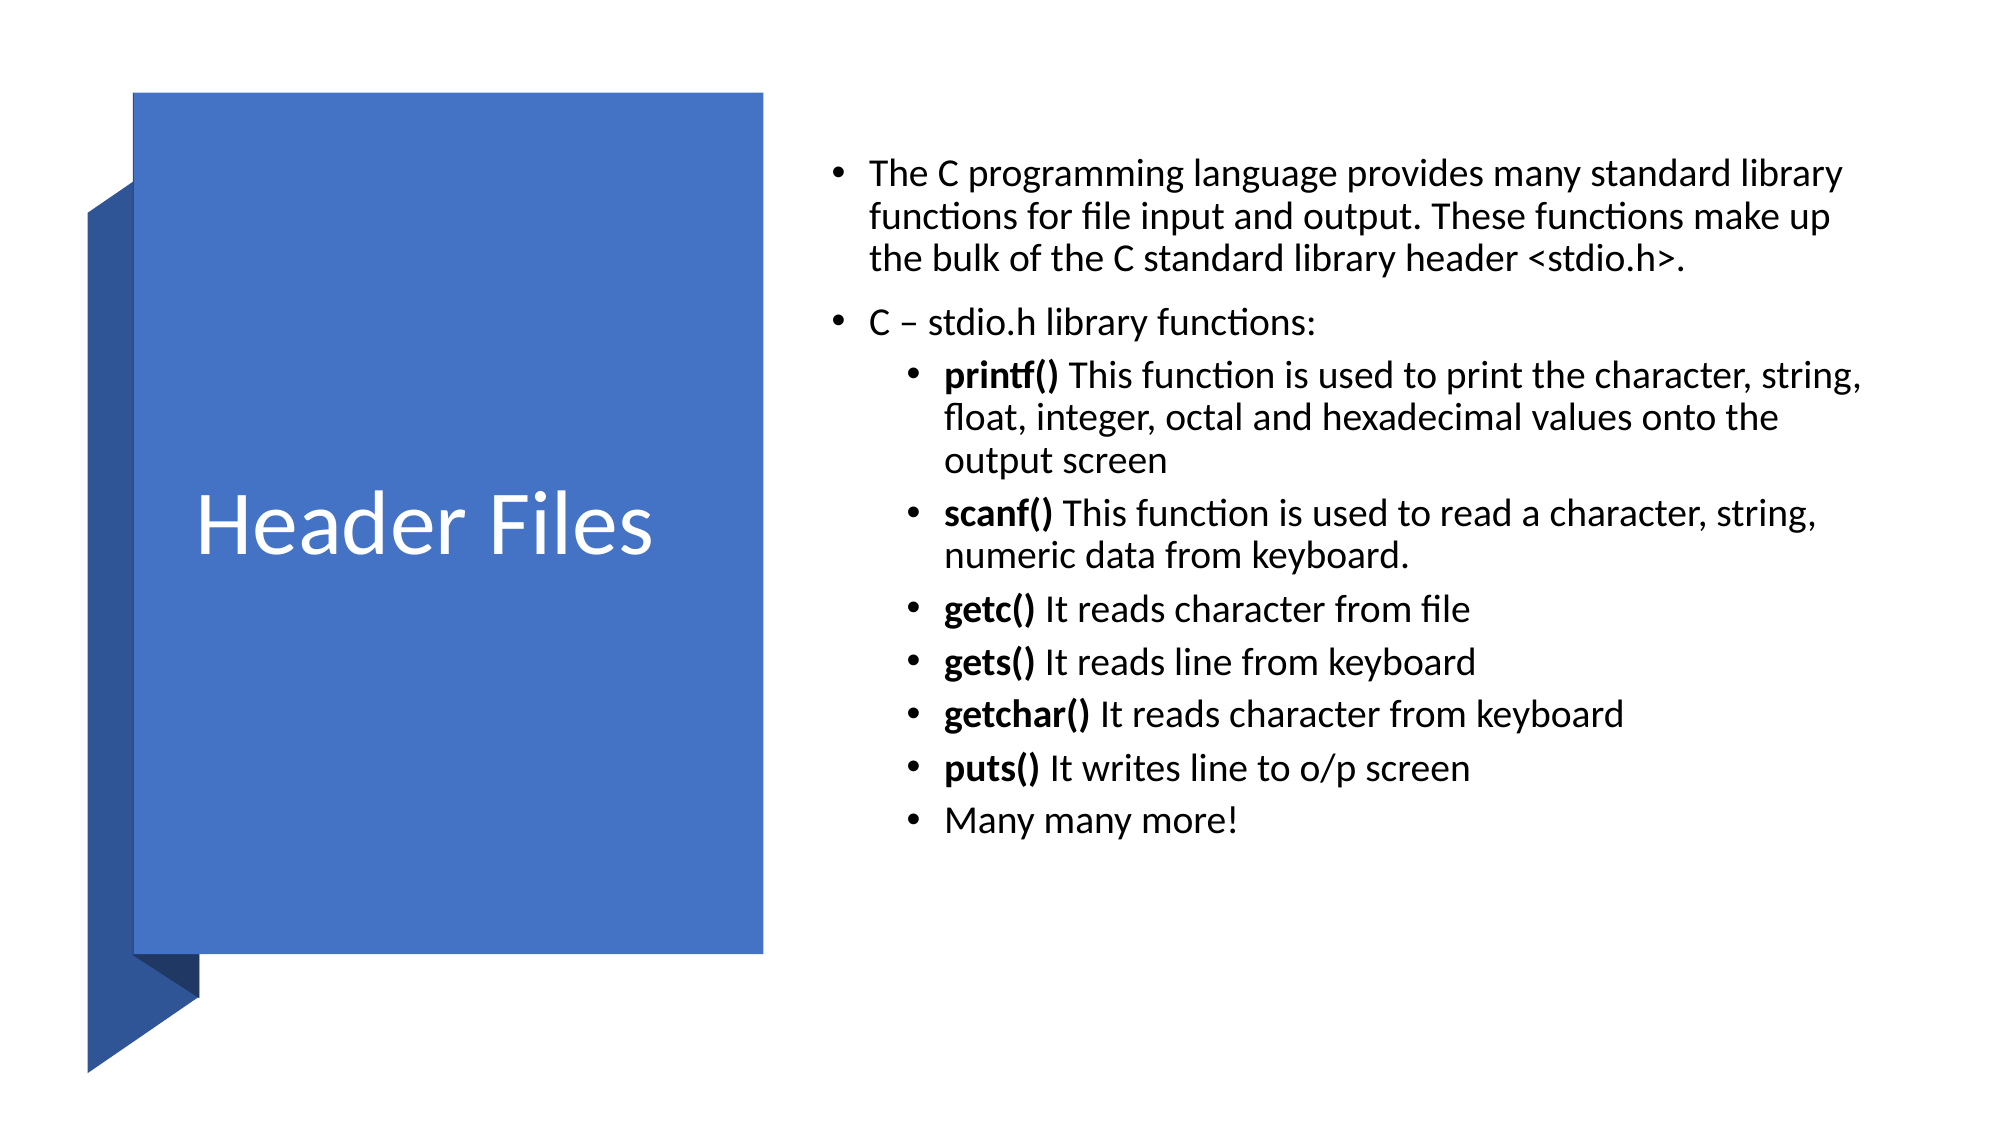

# Header Files
The C programming language provides many standard library functions for file input and output. These functions make up the bulk of the C standard library header <stdio.h>.
C – stdio.h library functions:
printf() This function is used to print the character, string, float, integer, octal and hexadecimal values onto the output screen
scanf() This function is used to read a character, string, numeric data from keyboard.
getc() It reads character from file
gets() It reads line from keyboard
getchar() It reads character from keyboard
puts() It writes line to o/p screen
Many many more!